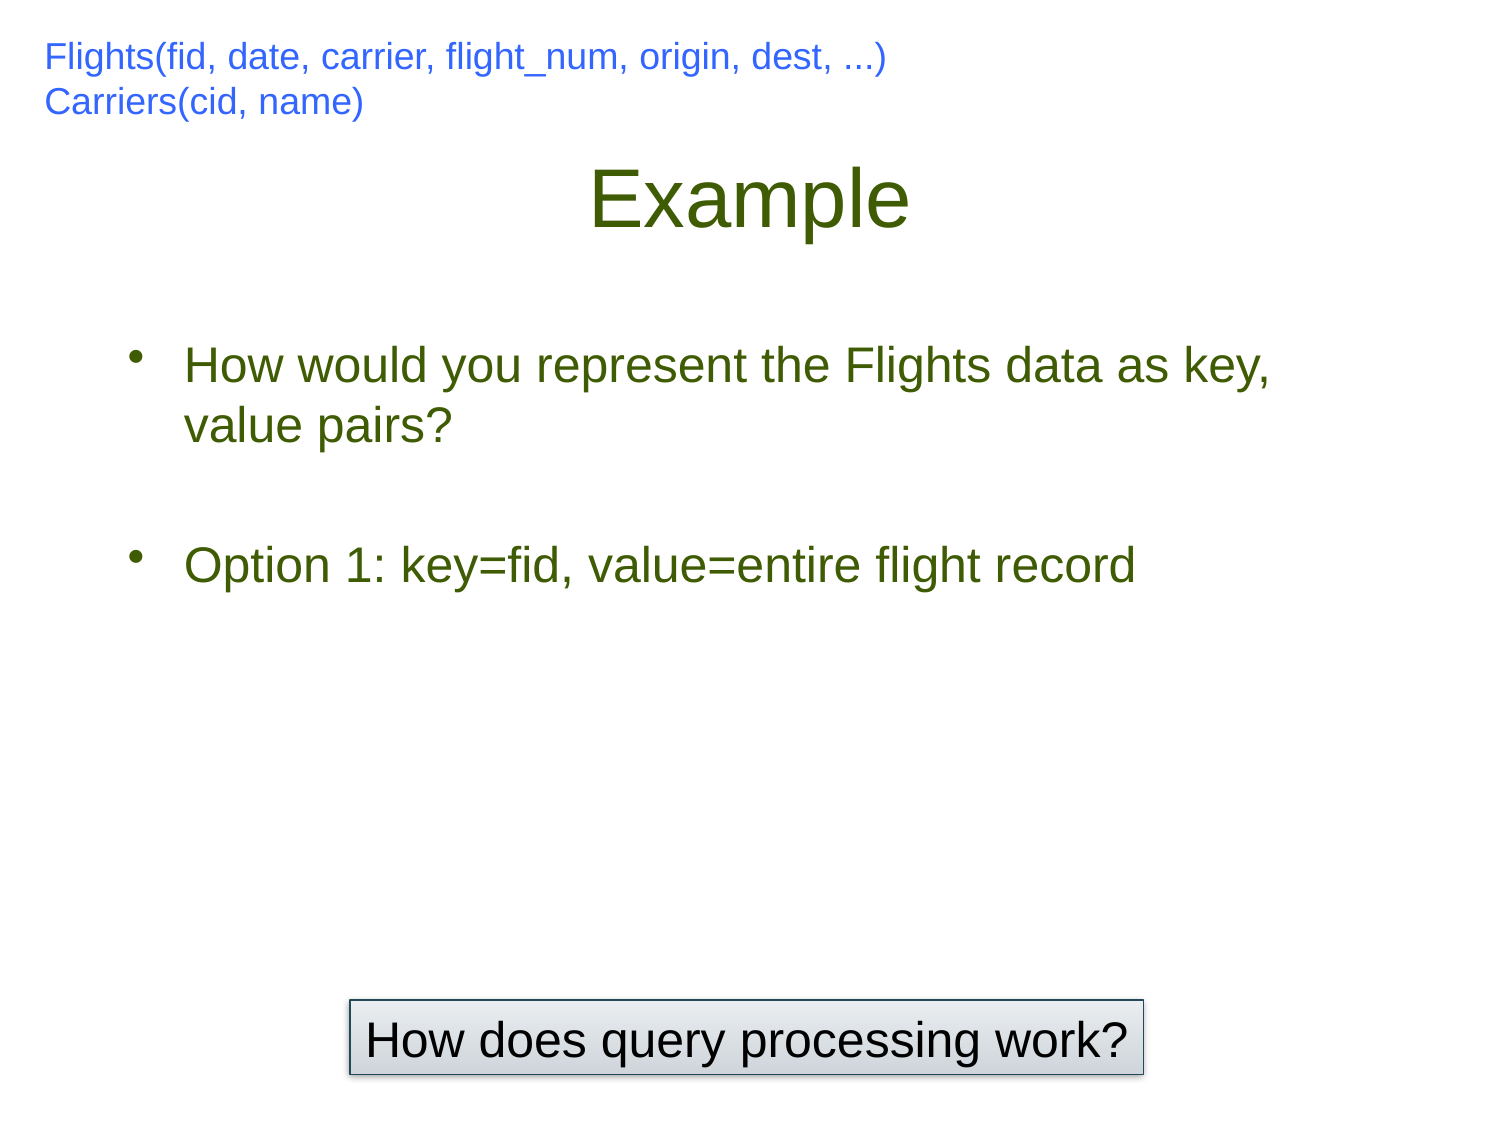

Flights(fid, date, carrier, flight_num, origin, dest, ...)
Carriers(cid, name)
# Example
How would you represent the Flights data as key, value pairs?

Option 1: key=fid, value=entire flight record

How does query processing work?